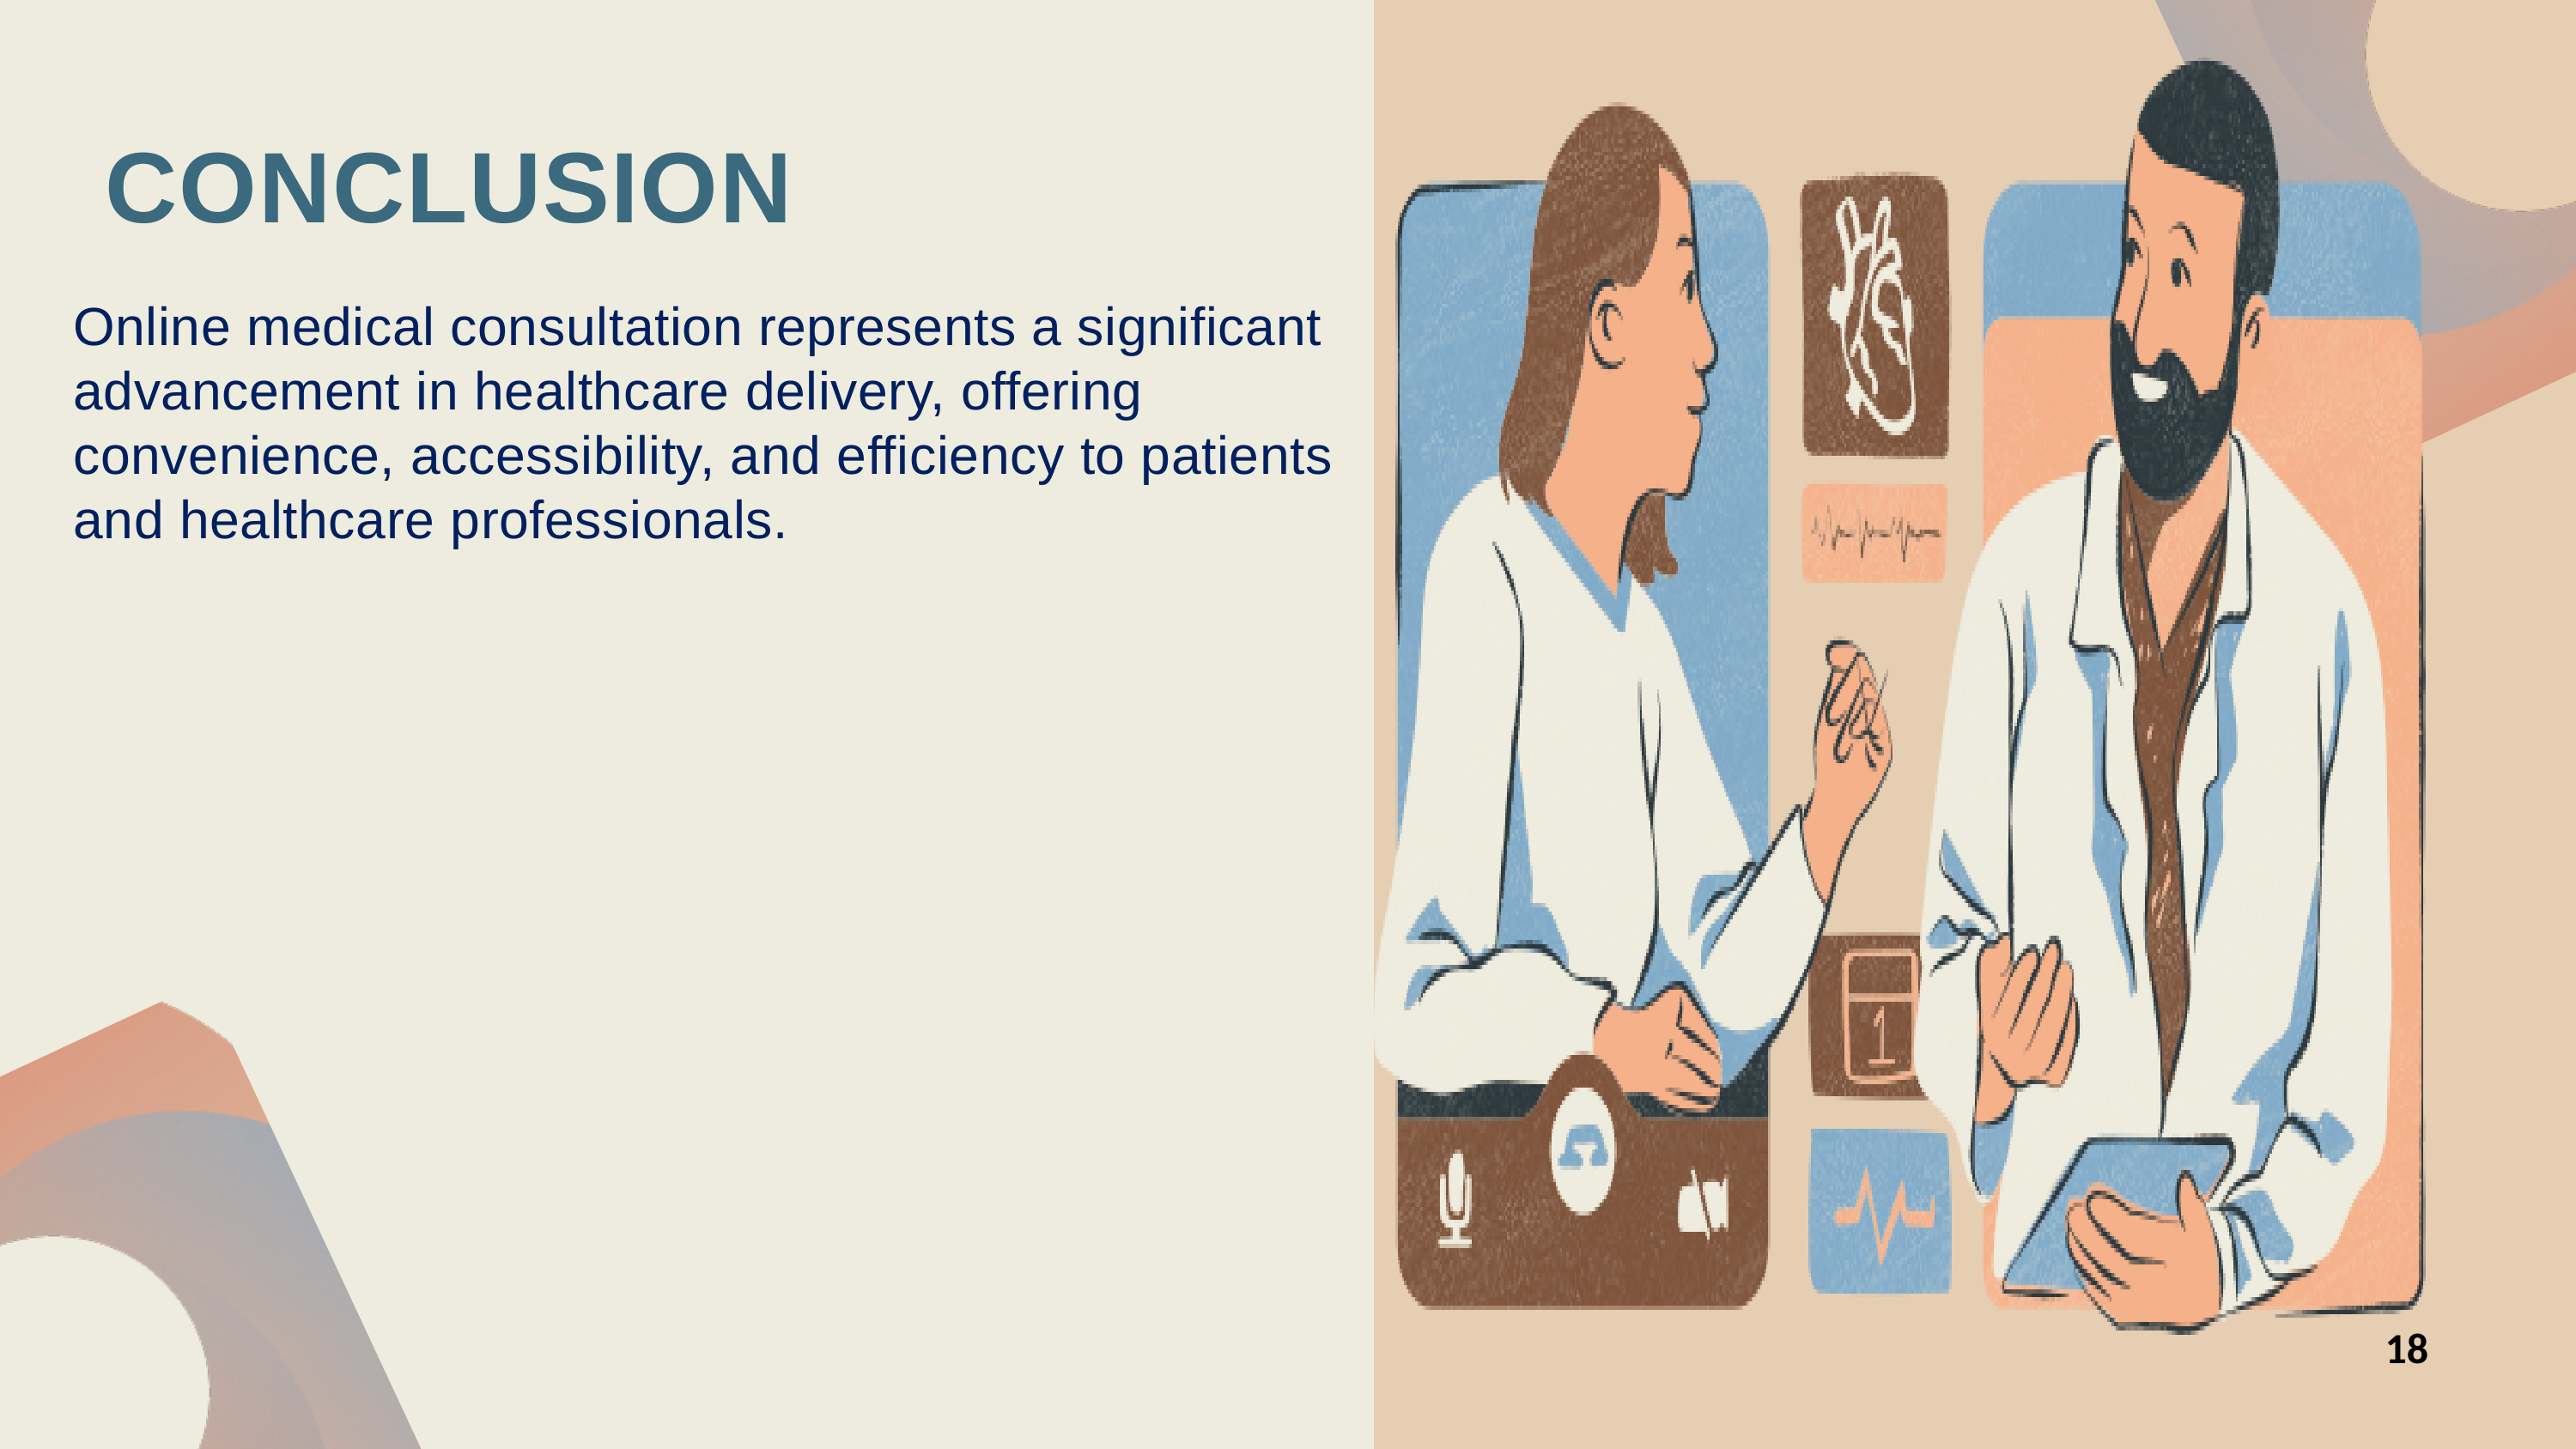

CONCLUSION
Online medical consultation represents a significant advancement in healthcare delivery, offering convenience, accessibility, and efficiency to patients and healthcare professionals.

18